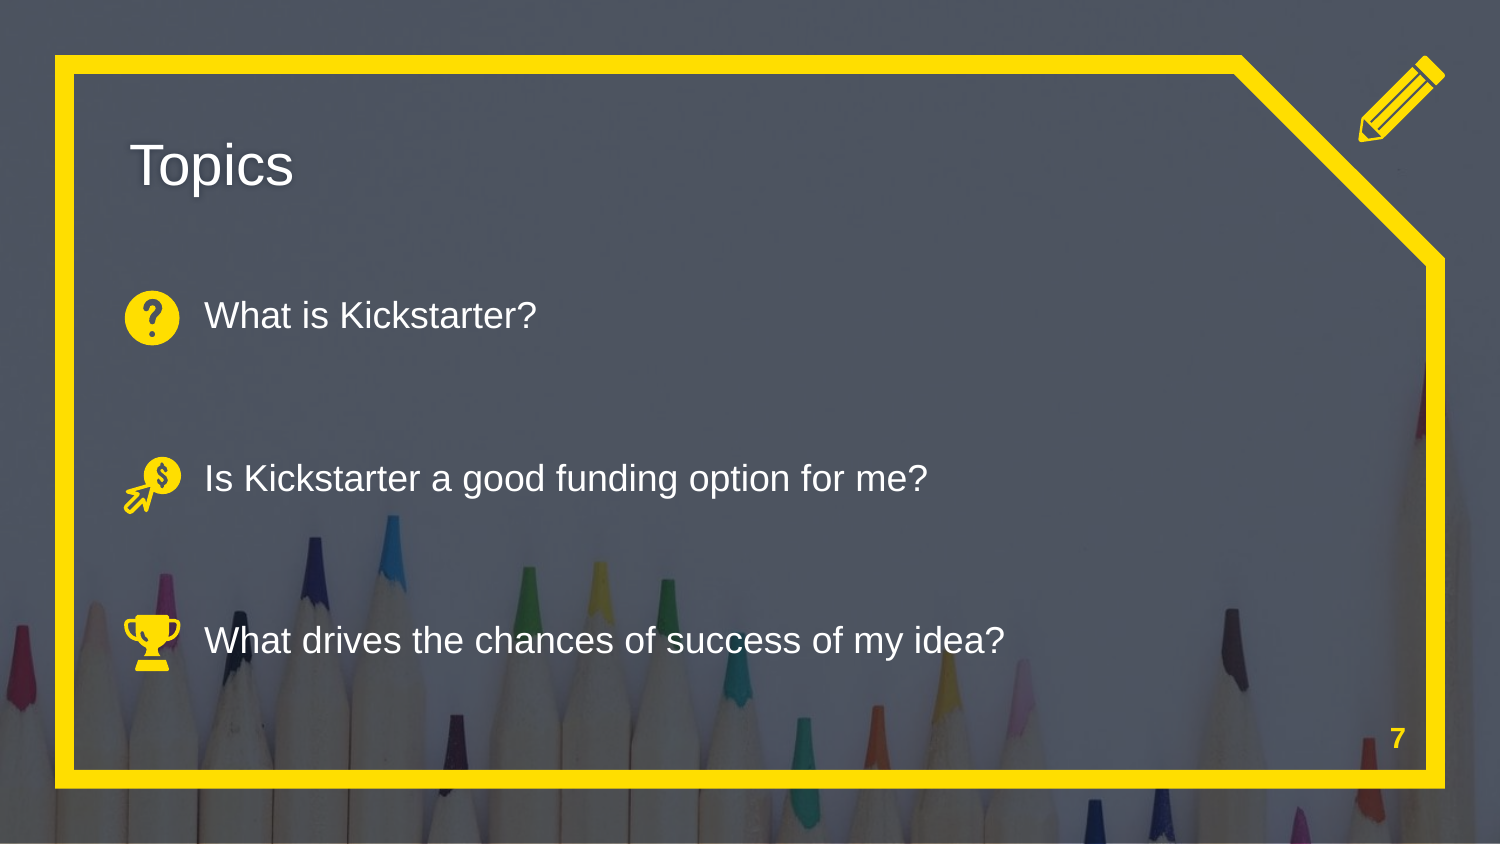

# Topics
What is Kickstarter?

Is Kickstarter a good funding option for me?

What drives the chances of success of my idea?

7